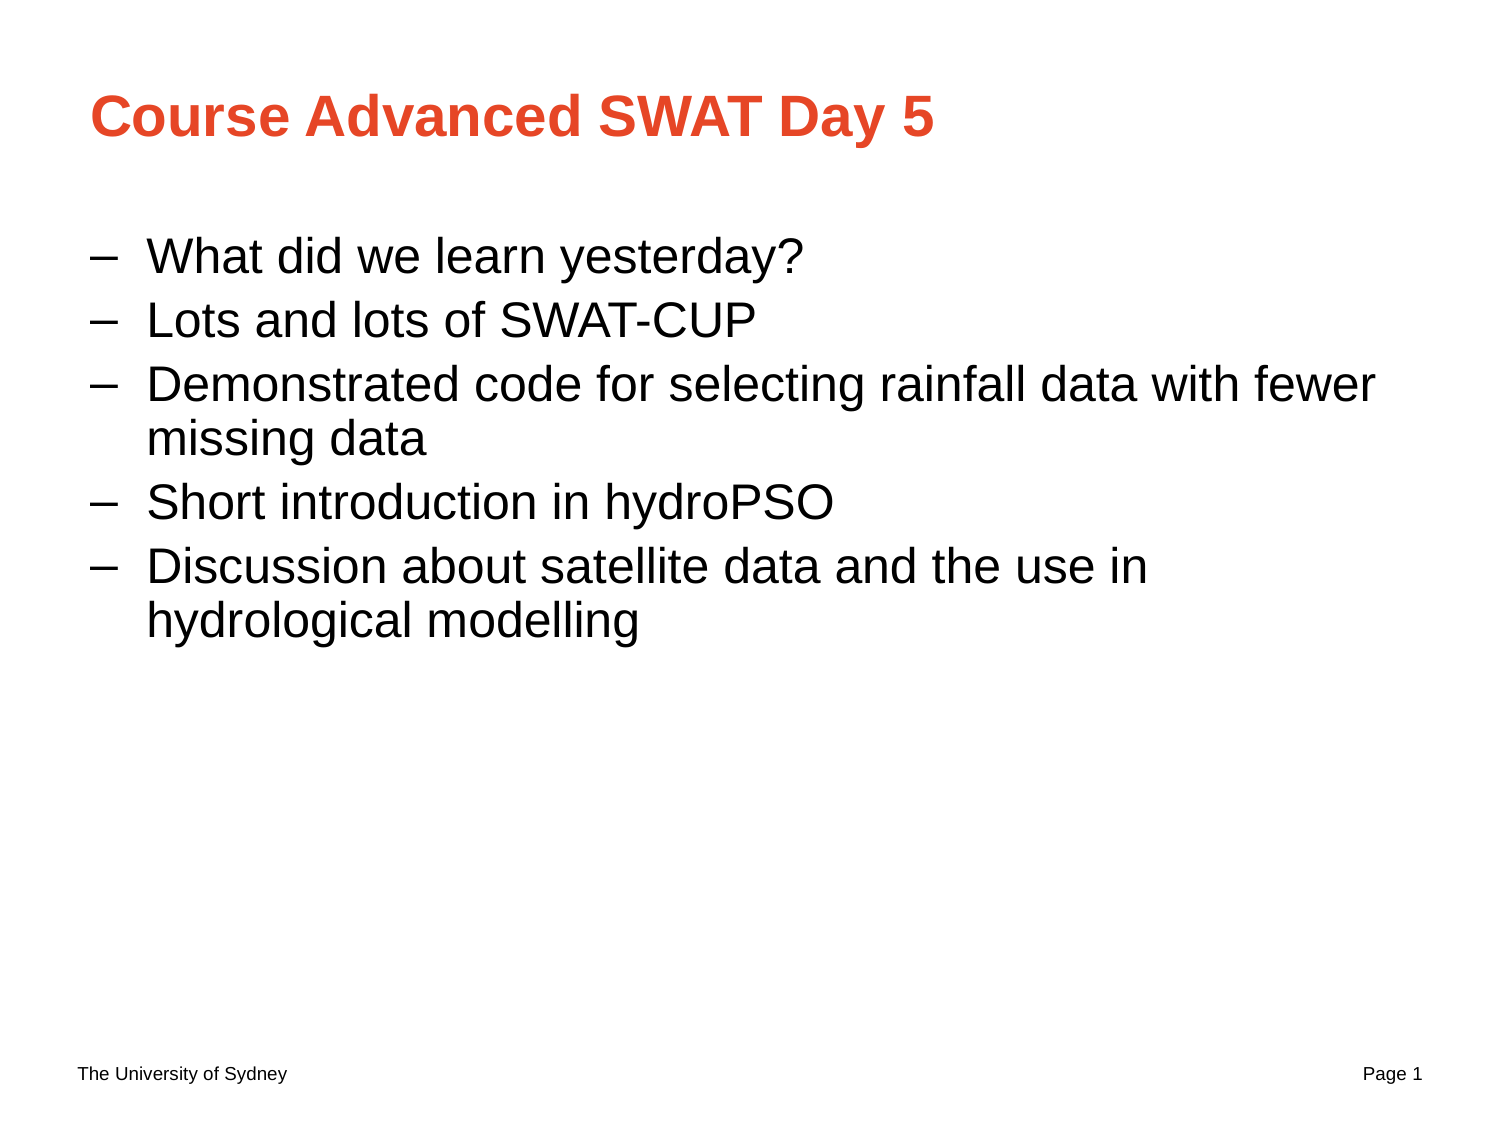

# Course Advanced SWAT Day 5
What did we learn yesterday?
Lots and lots of SWAT-CUP
Demonstrated code for selecting rainfall data with fewer missing data
Short introduction in hydroPSO
Discussion about satellite data and the use in hydrological modelling